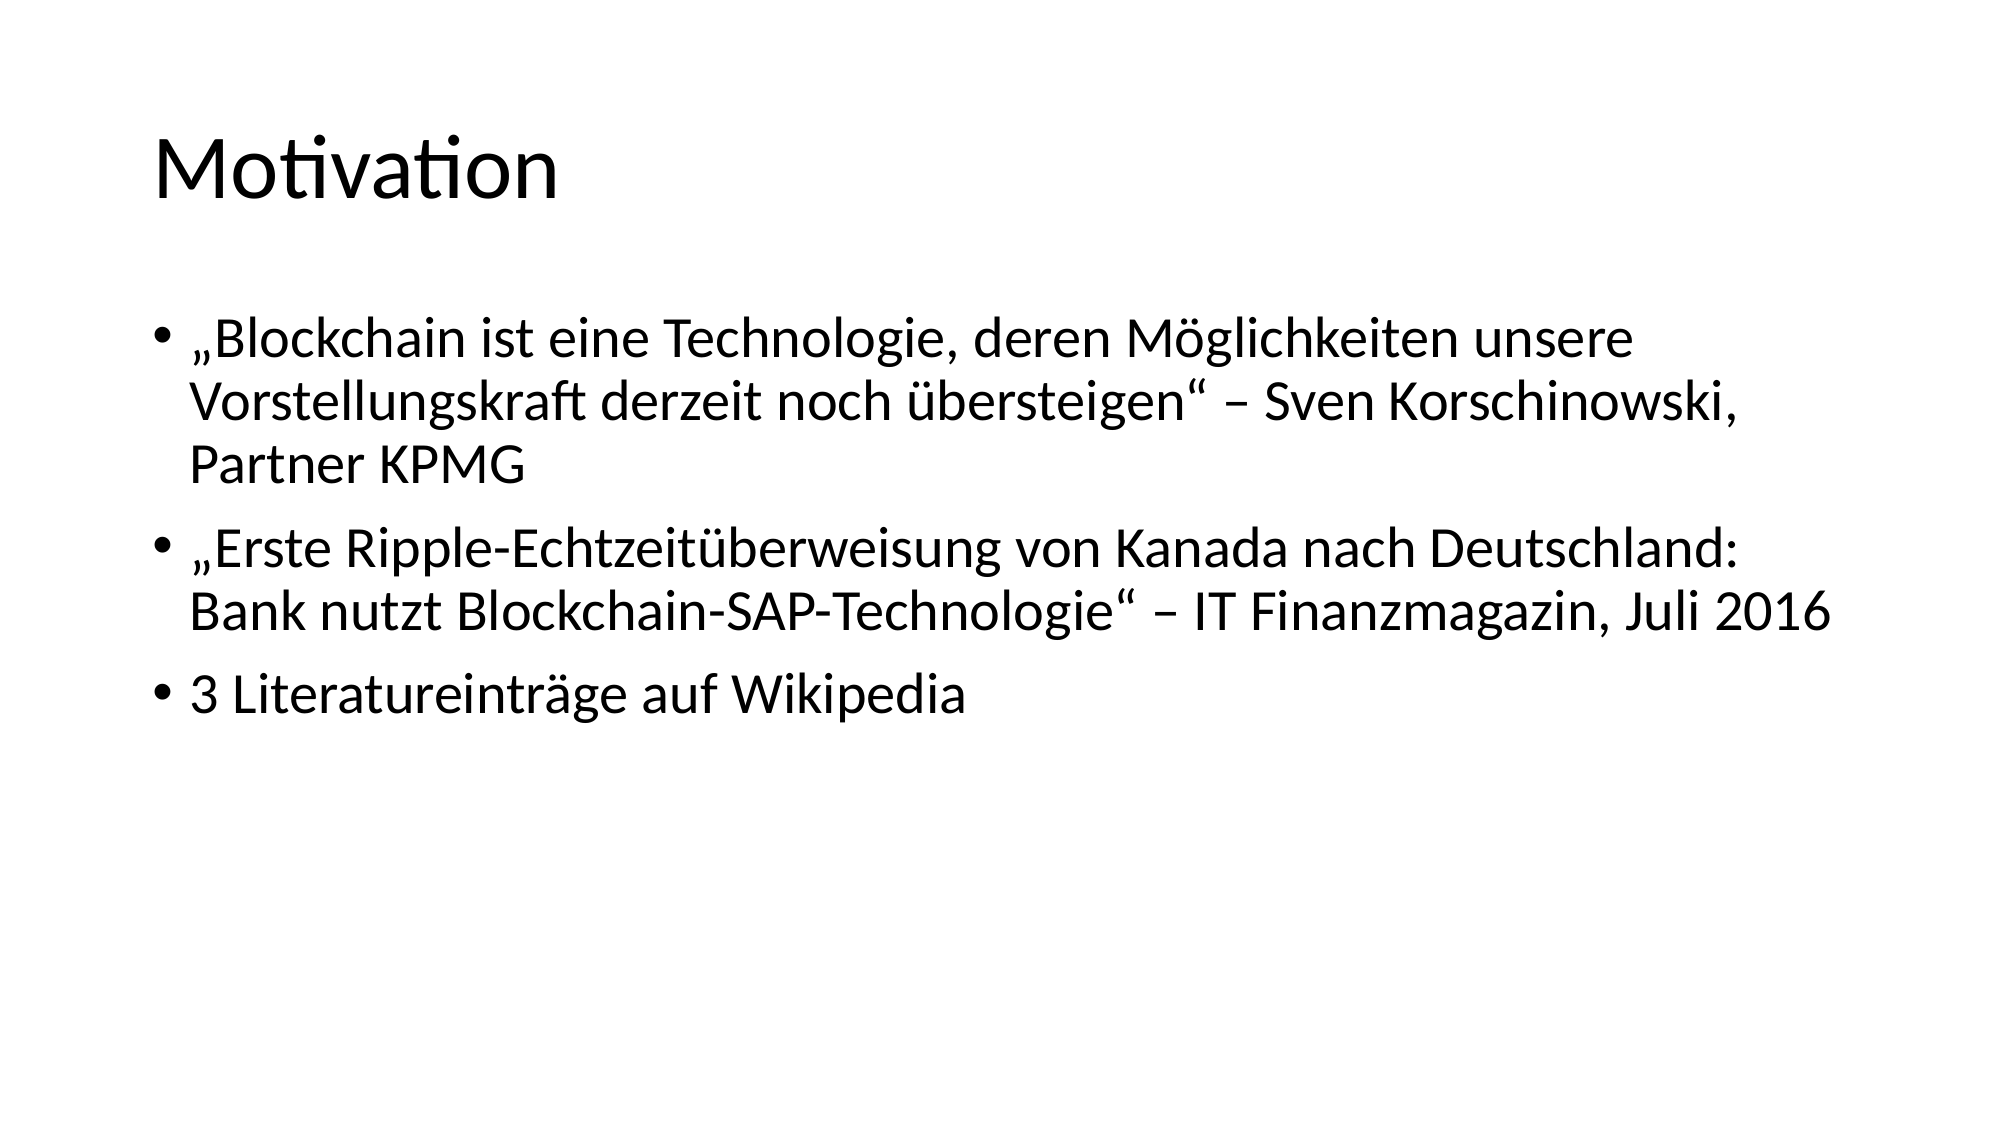

# Motivation
„Blockchain ist eine Technologie, deren Möglichkeiten unsere Vorstellungskraft derzeit noch übersteigen“ – Sven Korschinowski, Partner KPMG
„Erste Ripple-Echtzeitüberweisung von Kanada nach Deutschland: Bank nutzt Blockchain-SAP-Technologie“ – IT Finanzmagazin, Juli 2016
3 Literatureinträge auf Wikipedia